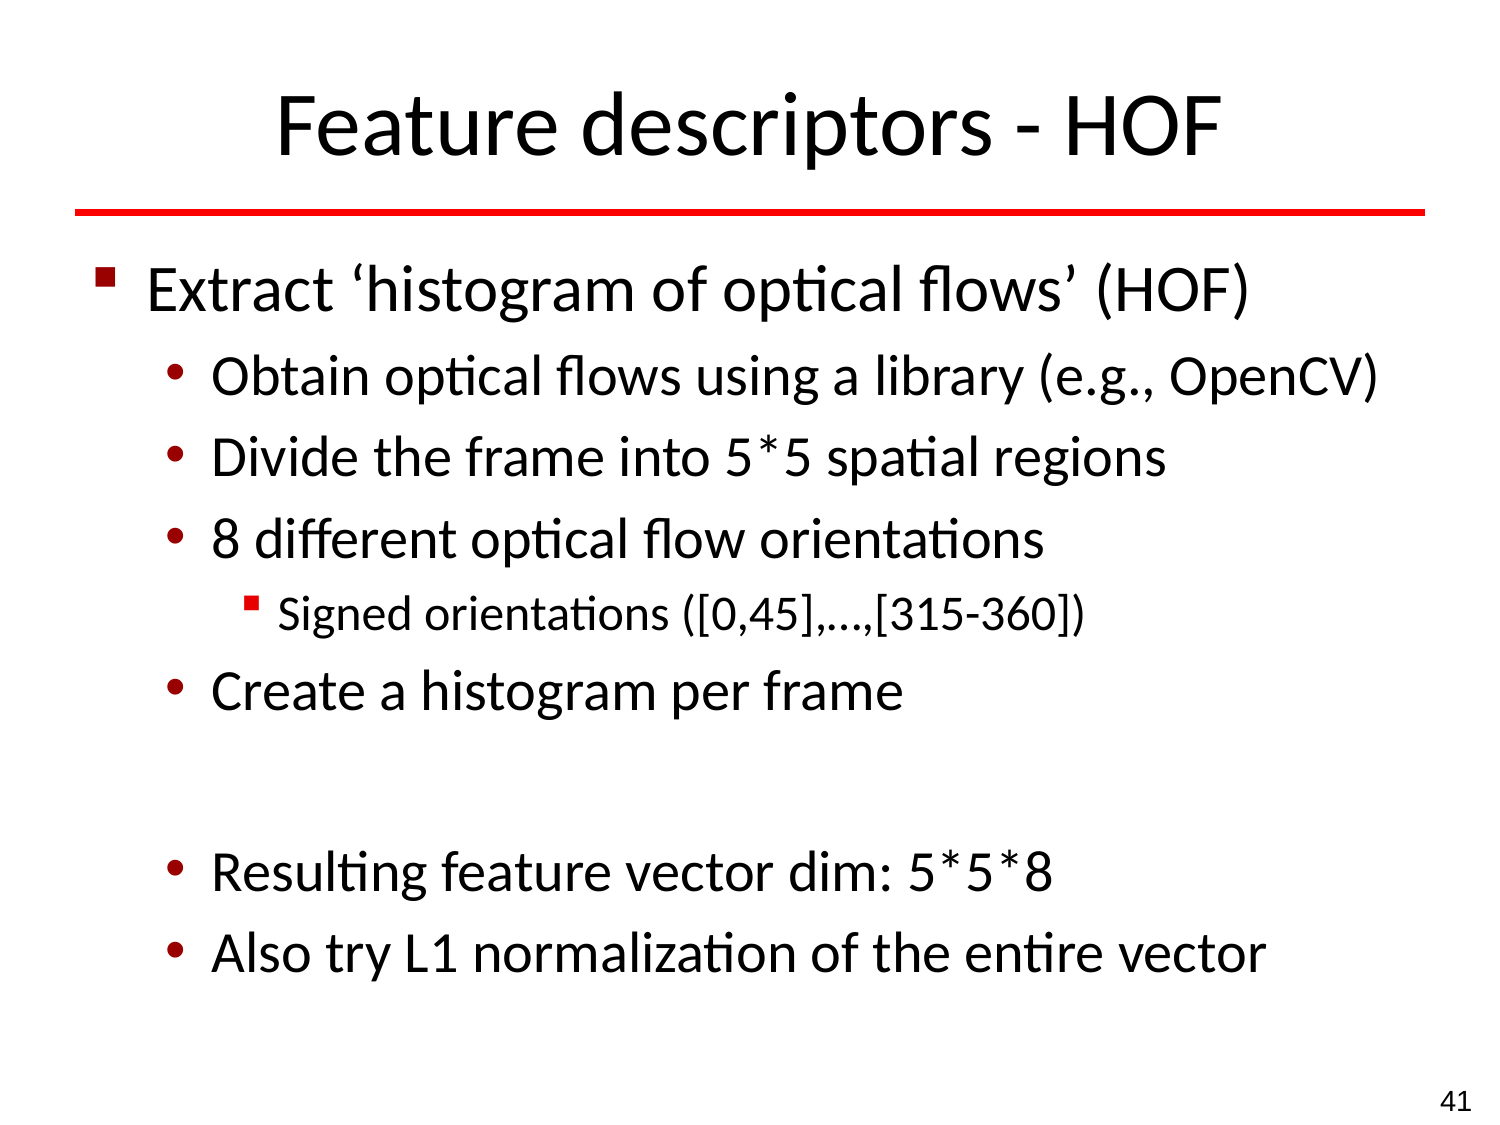

# Feature descriptors - HOF
Extract ‘histogram of optical flows’ (HOF)
Obtain optical flows using a library (e.g., OpenCV)
Divide the frame into 5*5 spatial regions
8 different optical flow orientations
Signed orientations ([0,45],…,[315-360])
Create a histogram per frame

Resulting feature vector dim: 5*5*8
Also try L1 normalization of the entire vector

41